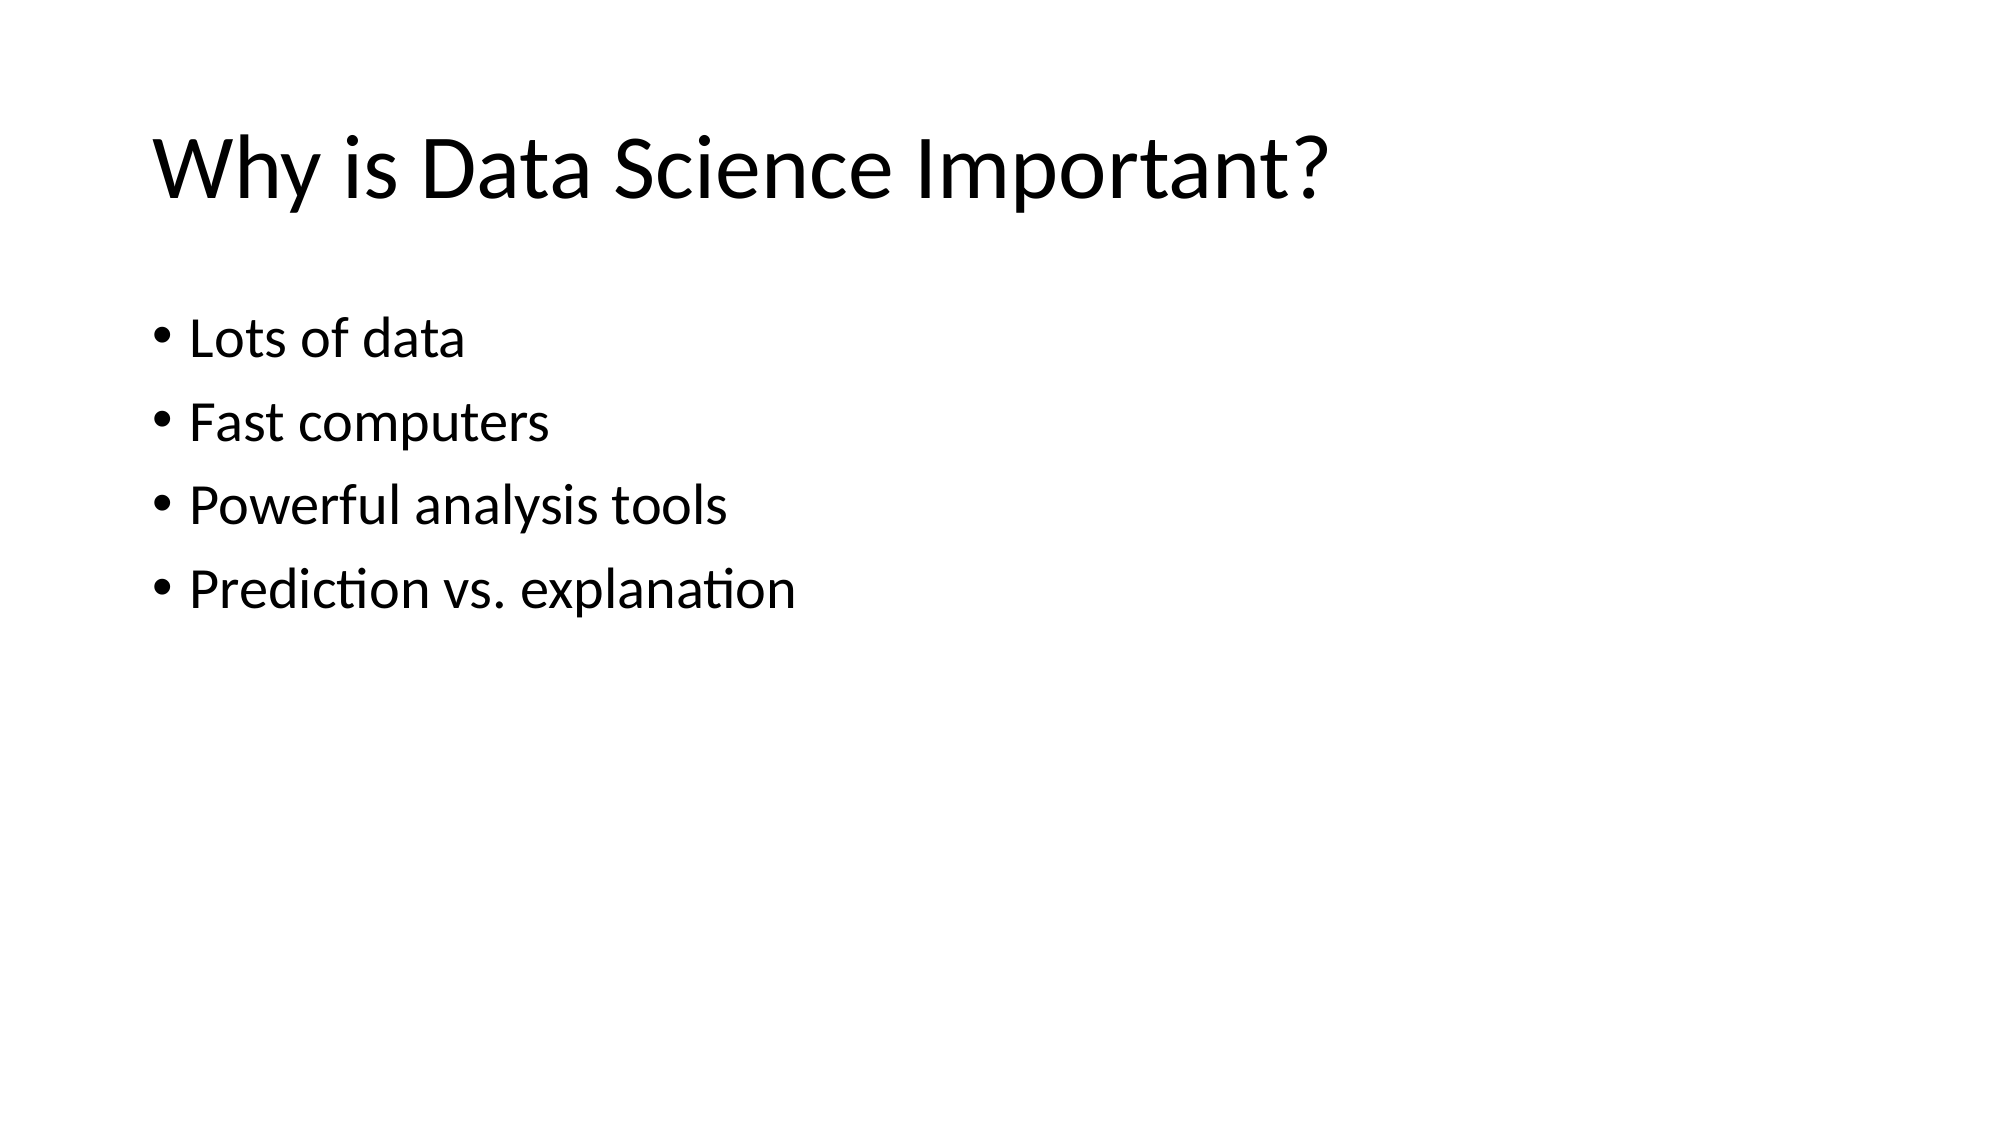

# Why is Data Science Important?
Lots of data
Fast computers
Powerful analysis tools
Prediction vs. explanation